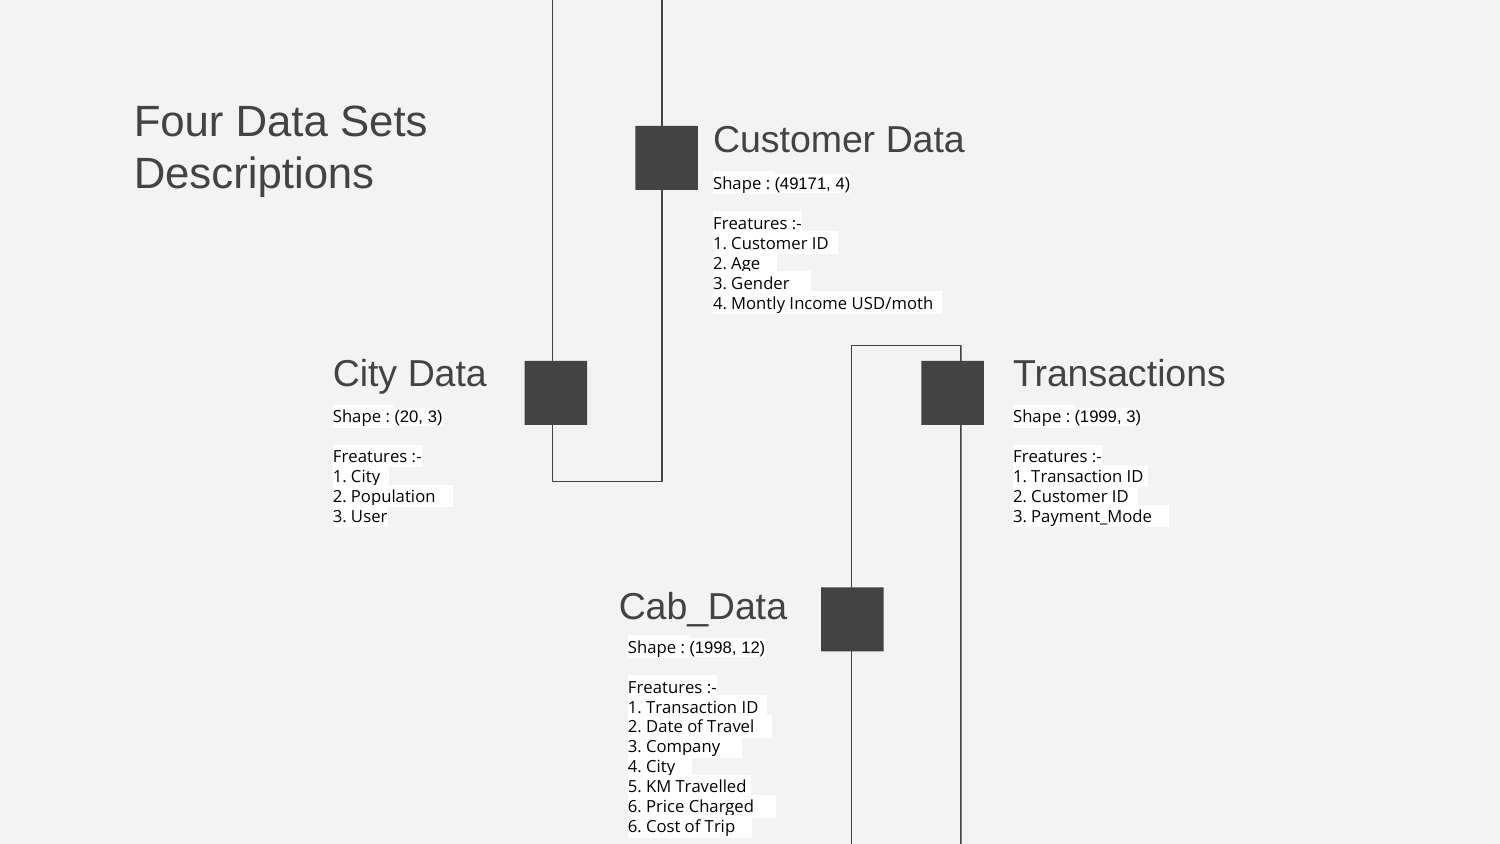

# Customer Data
Four Data Sets Descriptions

Shape : (49171, 4)

Freatures :-
1. Customer ID
2. Age
3. Gender
4. Montly Income USD/moth

Transactions
City Data

Shape : (1999, 3)

Freatures :-
1. Transaction ID
2. Customer ID
3. Payment_Mode
Shape : (20, 3)

Freatures :-
1. City
2. Population
3. User
Cab_Data

Shape : (1998, 12)

Freatures :-
1. Transaction ID
2. Date of Travel
3. Company
4. City
5. KM Travelled
6. Price Charged
6. Cost of Trip